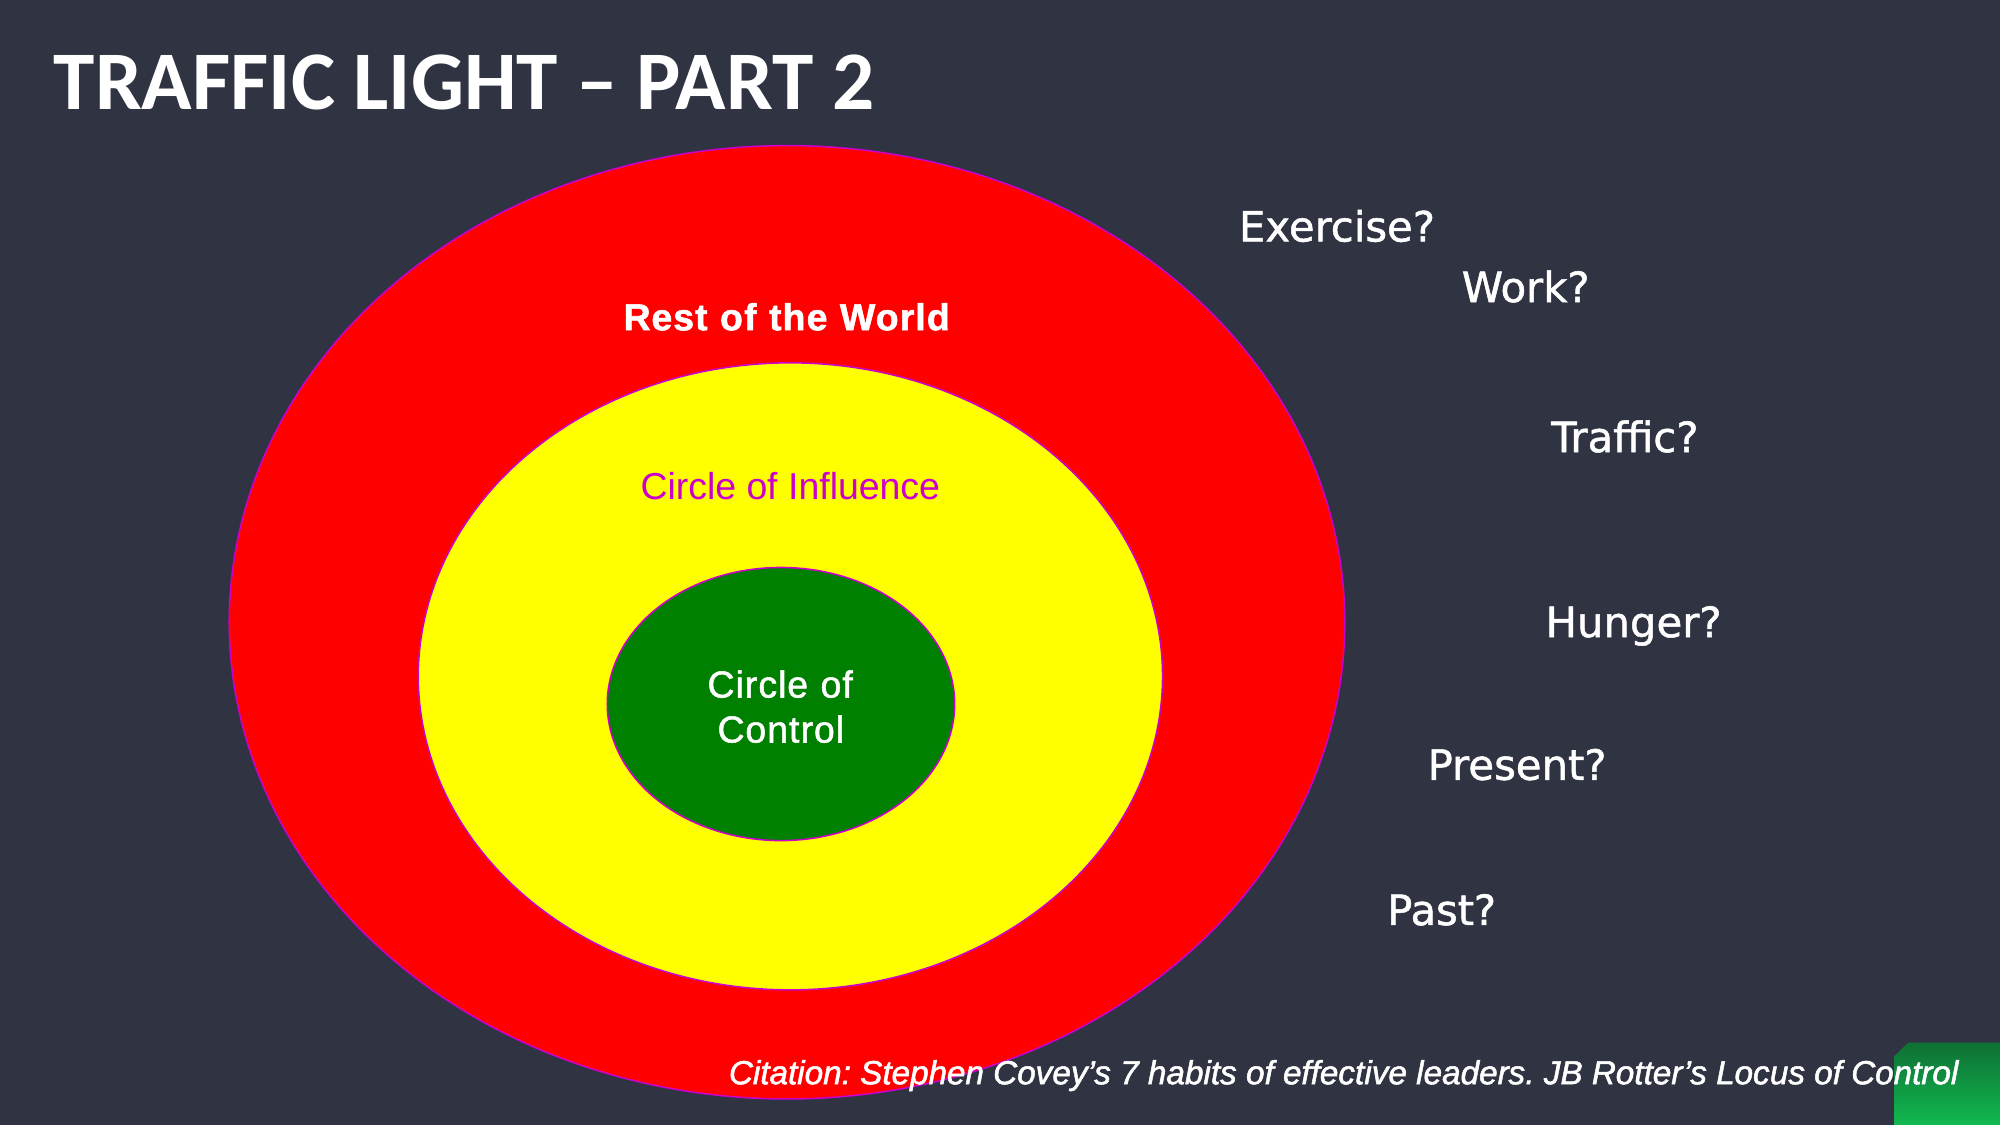

Traffic Light – part 2

Rest of the World
Exercise?
Work?
Circle of Influence
Traffic?

Circle of Control
Hunger?
Present?
Past?
Citation: Stephen Covey’s 7 habits of effective leaders. JB Rotter’s Locus of Control